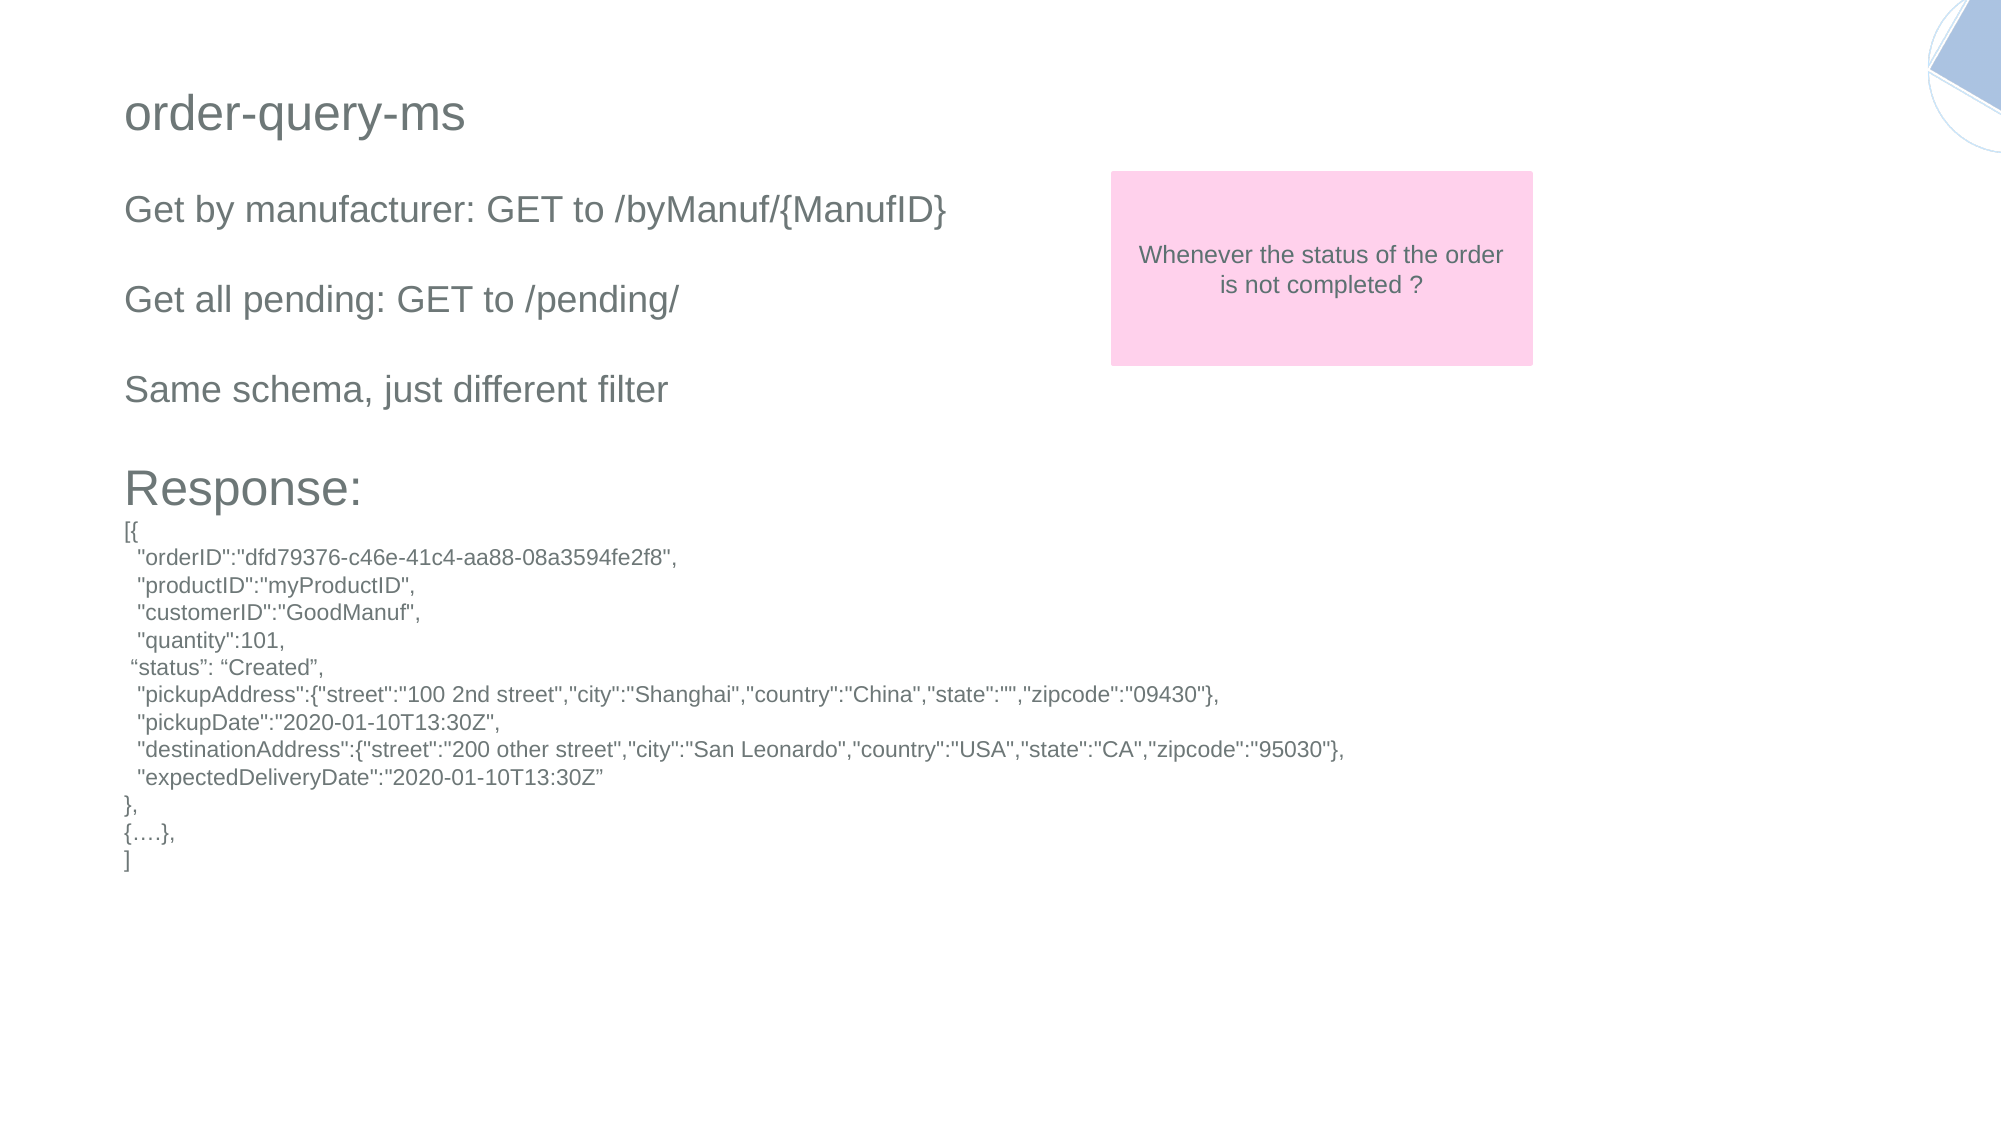

order-query-ms
Get by manufacturer: GET to /byManuf/{ManufID}

Get all pending: GET to /pending/

Same schema, just different filter

Response:
[{
  "orderID":"dfd79376-c46e-41c4-aa88-08a3594fe2f8",
  "productID":"myProductID",
  "customerID":"GoodManuf",
  "quantity":101,
 “status”: “Created”,
  "pickupAddress":{"street":"100 2nd street","city":"Shanghai","country":"China","state":"","zipcode":"09430"},
  "pickupDate":"2020-01-10T13:30Z",
  "destinationAddress":{"street":"200 other street","city":"San Leonardo","country":"USA","state":"CA","zipcode":"95030"},
  "expectedDeliveryDate":"2020-01-10T13:30Z”
},
{….},
]

Whenever the status of the order is not completed ?